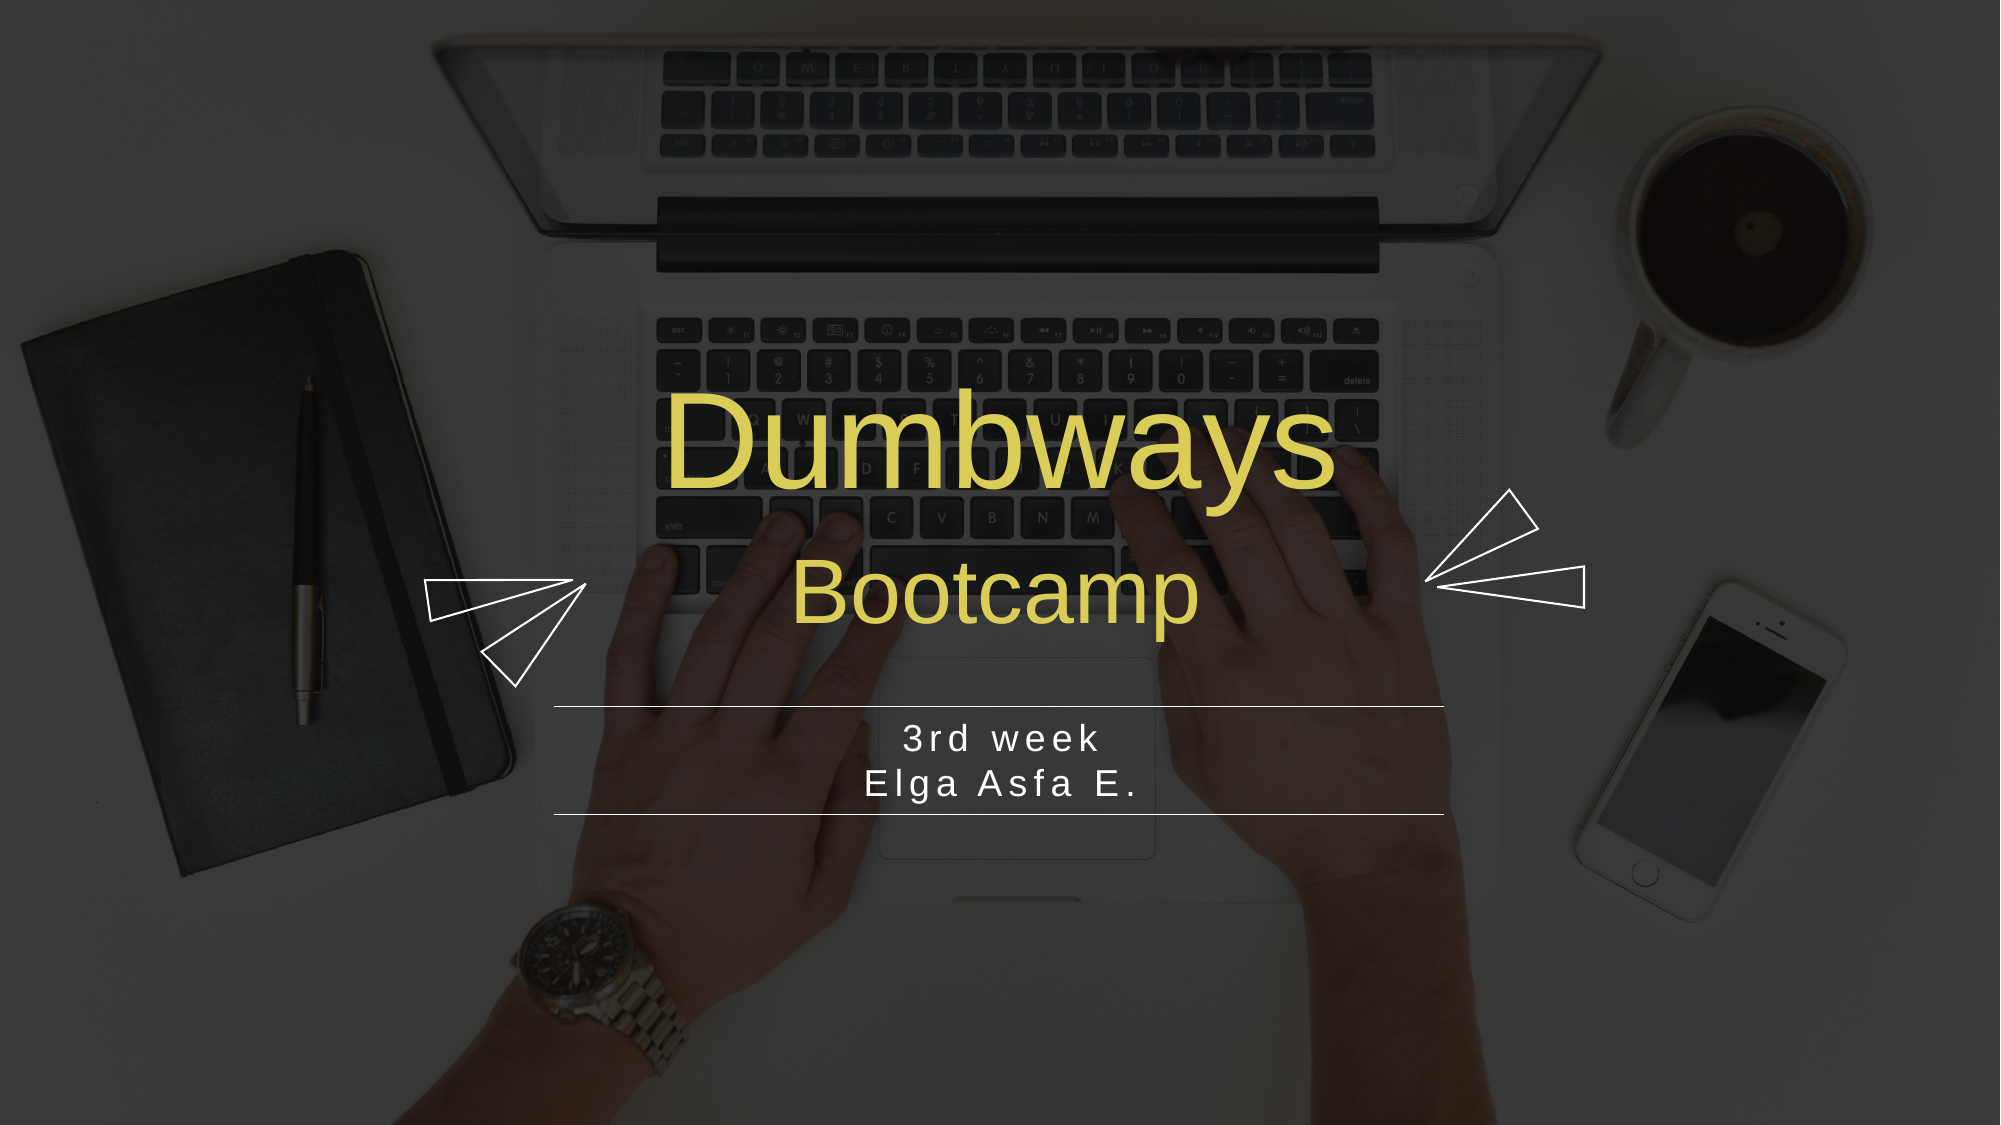

Dumbways

 Bootcamp

3rd week
Elga Asfa E.